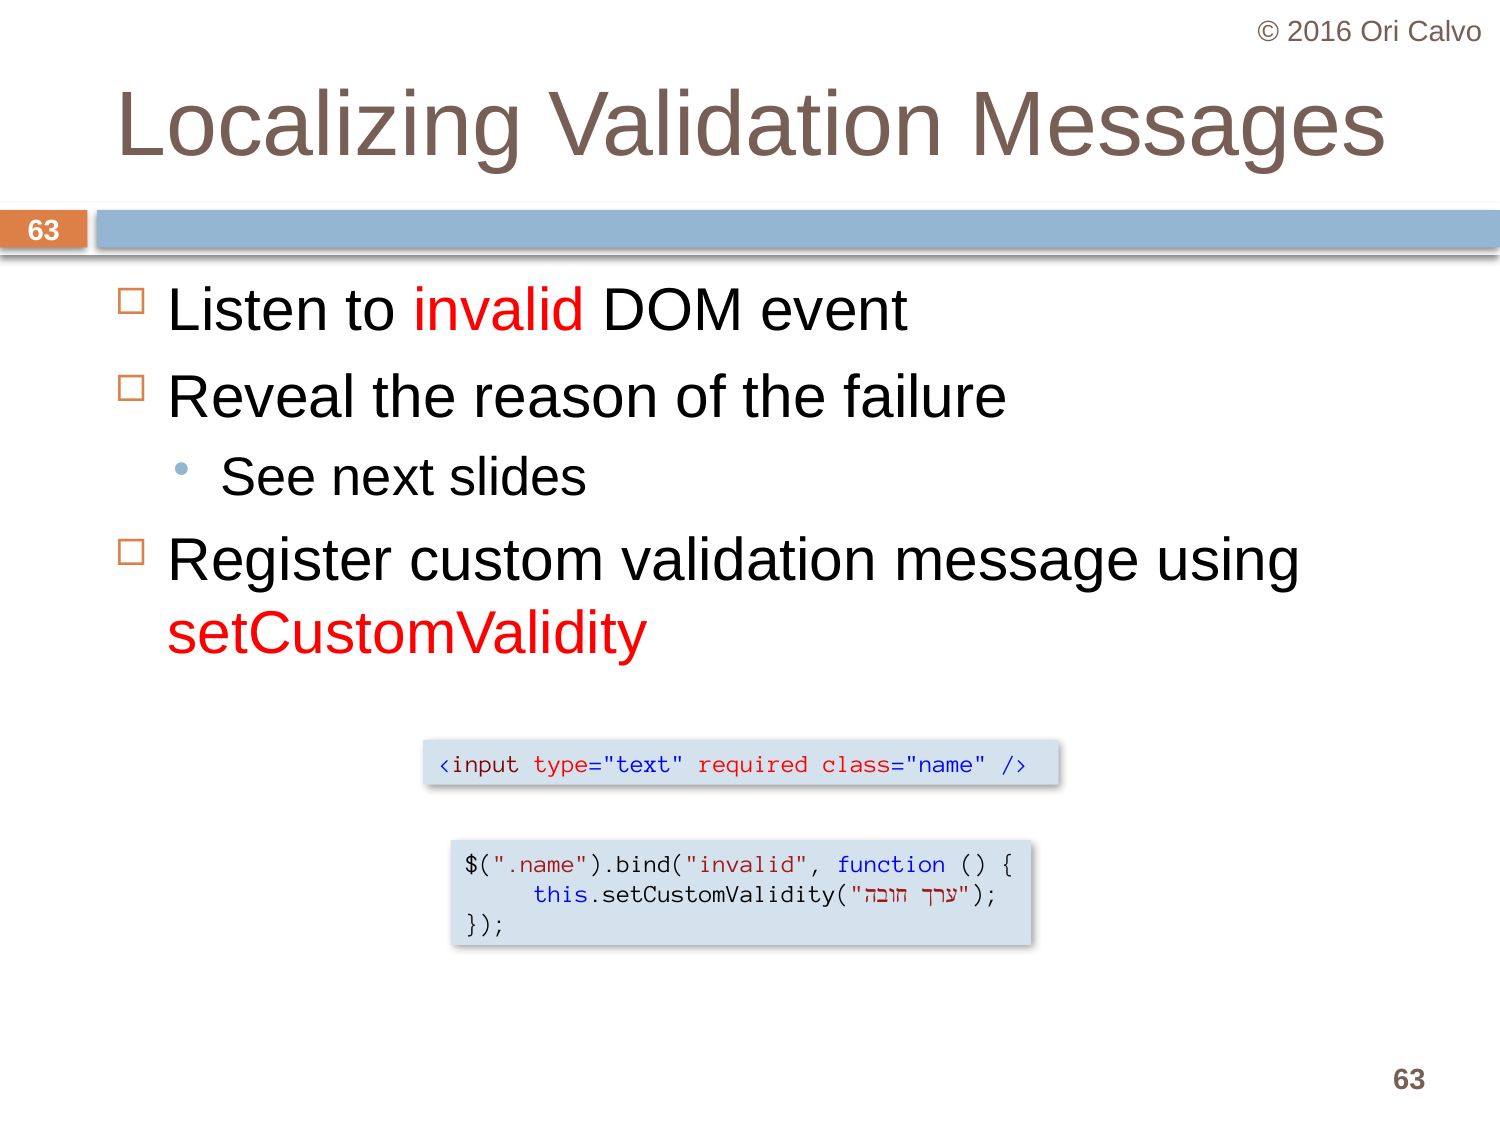

© 2016 Ori Calvo
# Localizing Validation Messages
63
Listen to invalid DOM event
Reveal the reason of the failure
See next slides
Register custom validation message using setCustomValidity
<input type="text" required class="name" />
$(".name").bind("invalid", function () {
     this.setCustomValidity("ערך חובה");
});